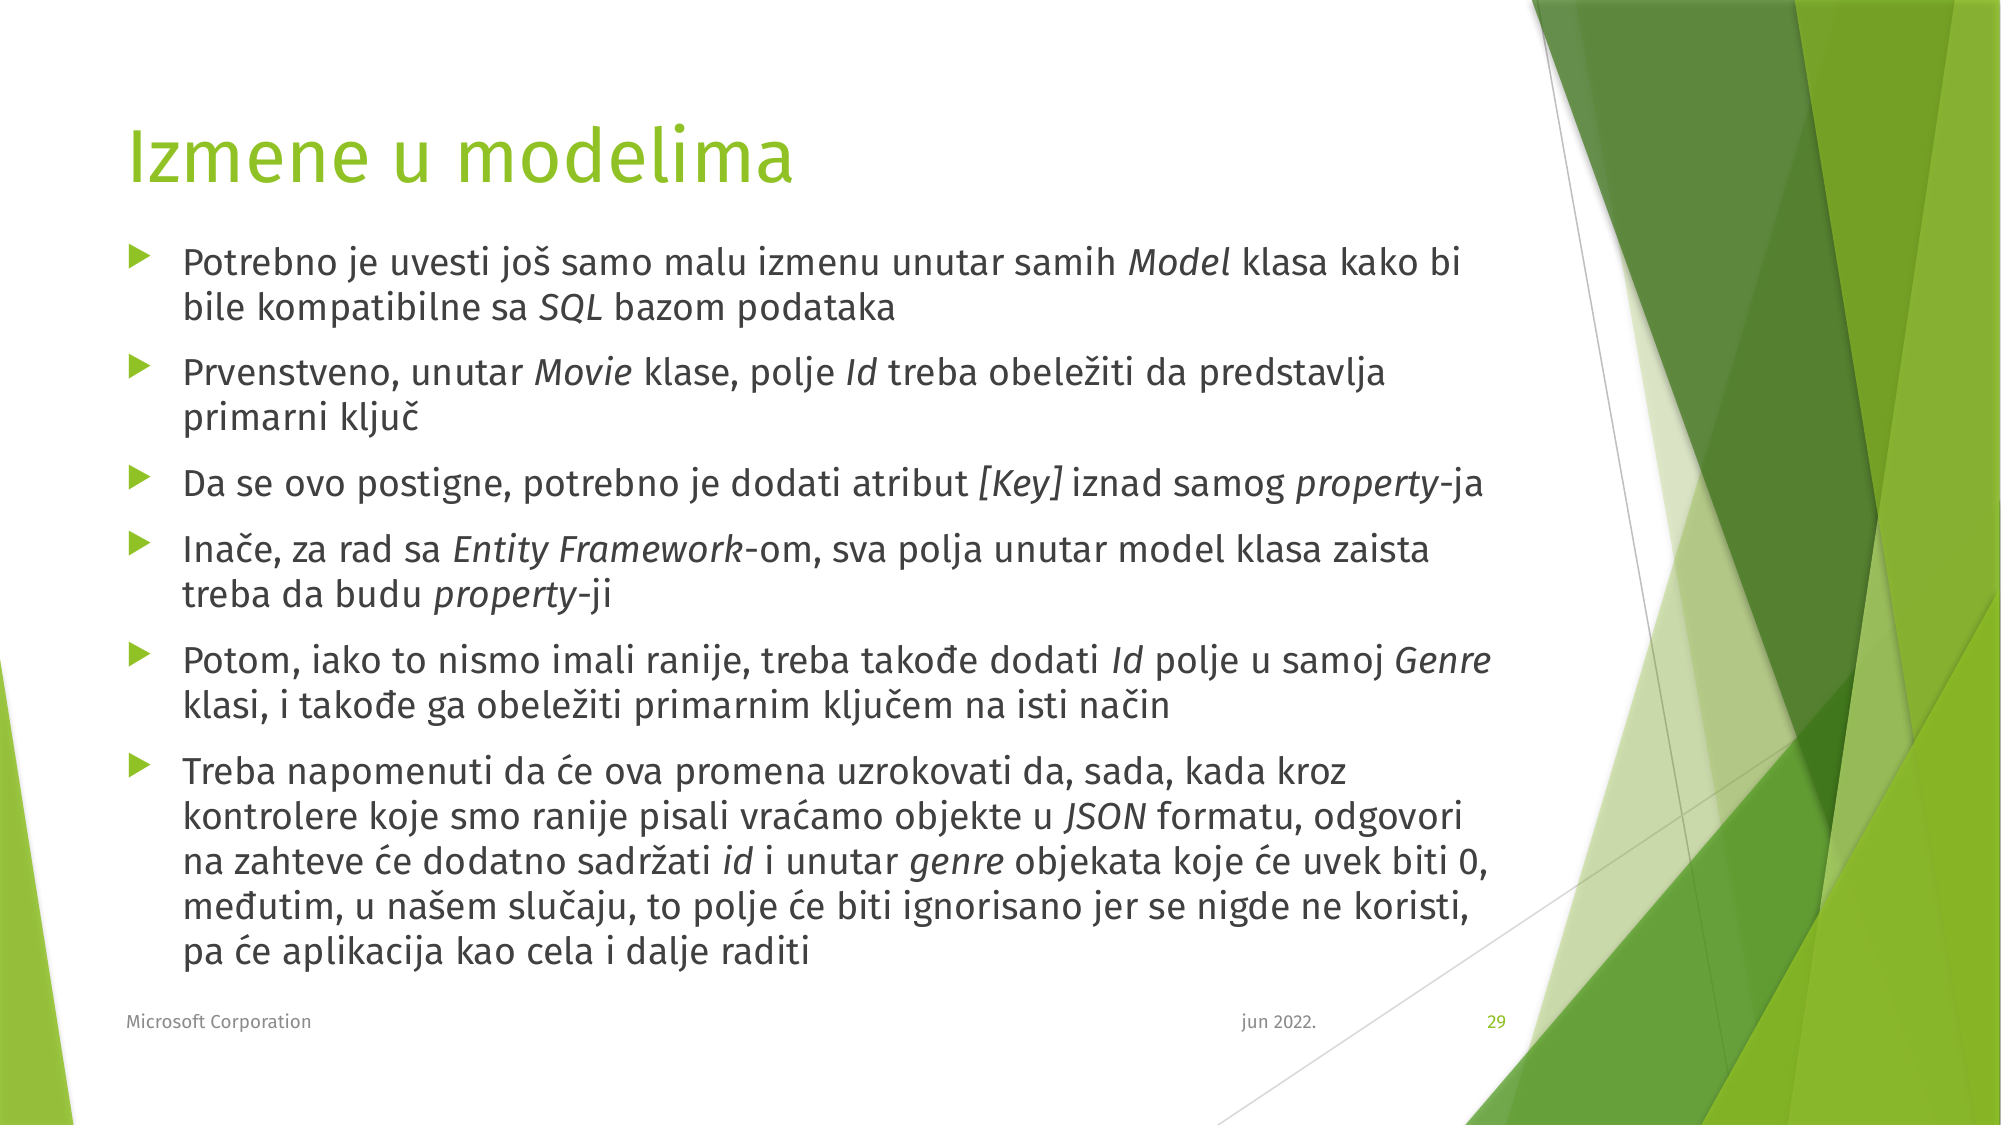

# Izmene u modelima
Potrebno je uvesti još samo malu izmenu unutar samih Model klasa kako bi bile kompatibilne sa SQL bazom podataka
Prvenstveno, unutar Movie klase, polje Id treba obeležiti da predstavlja primarni ključ
Da se ovo postigne, potrebno je dodati atribut [Key] iznad samog property-ja
Inače, za rad sa Entity Framework-om, sva polja unutar model klasa zaista treba da budu property-ji
Potom, iako to nismo imali ranije, treba takođe dodati Id polje u samoj Genre klasi, i takođe ga obeležiti primarnim ključem na isti način
Treba napomenuti da će ova promena uzrokovati da, sada, kada kroz kontrolere koje smo ranije pisali vraćamo objekte u JSON formatu, odgovori na zahteve će dodatno sadržati id i unutar genre objekata koje će uvek biti 0, međutim, u našem slučaju, to polje će biti ignorisano jer se nigde ne koristi, pa će aplikacija kao cela i dalje raditi
Microsoft Corporation
jun 2022.
29